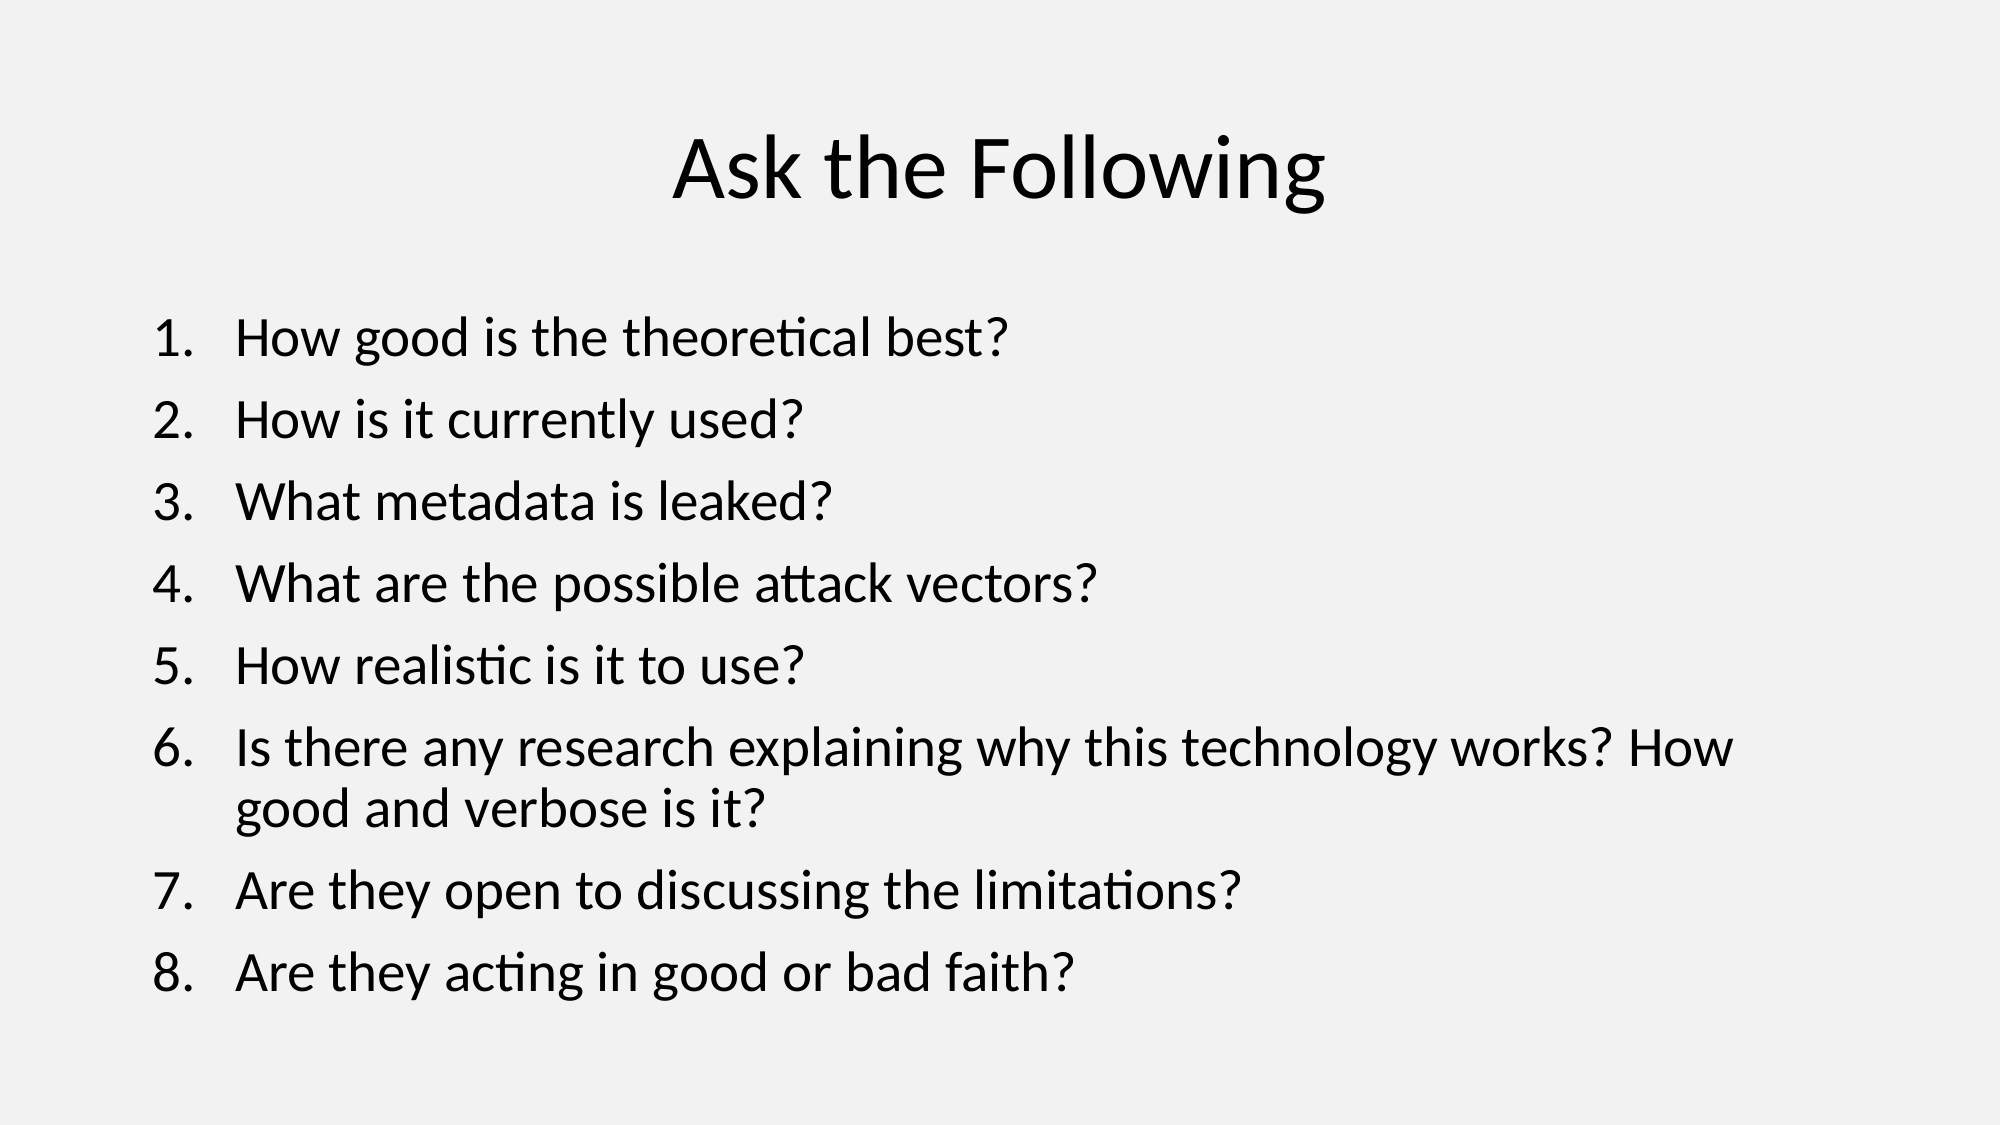

# Ask the Following
How good is the theoretical best?
How is it currently used?
What metadata is leaked?
What are the possible attack vectors?
How realistic is it to use?
Is there any research explaining why this technology works? How good and verbose is it?
Are they open to discussing the limitations?
Are they acting in good or bad faith?